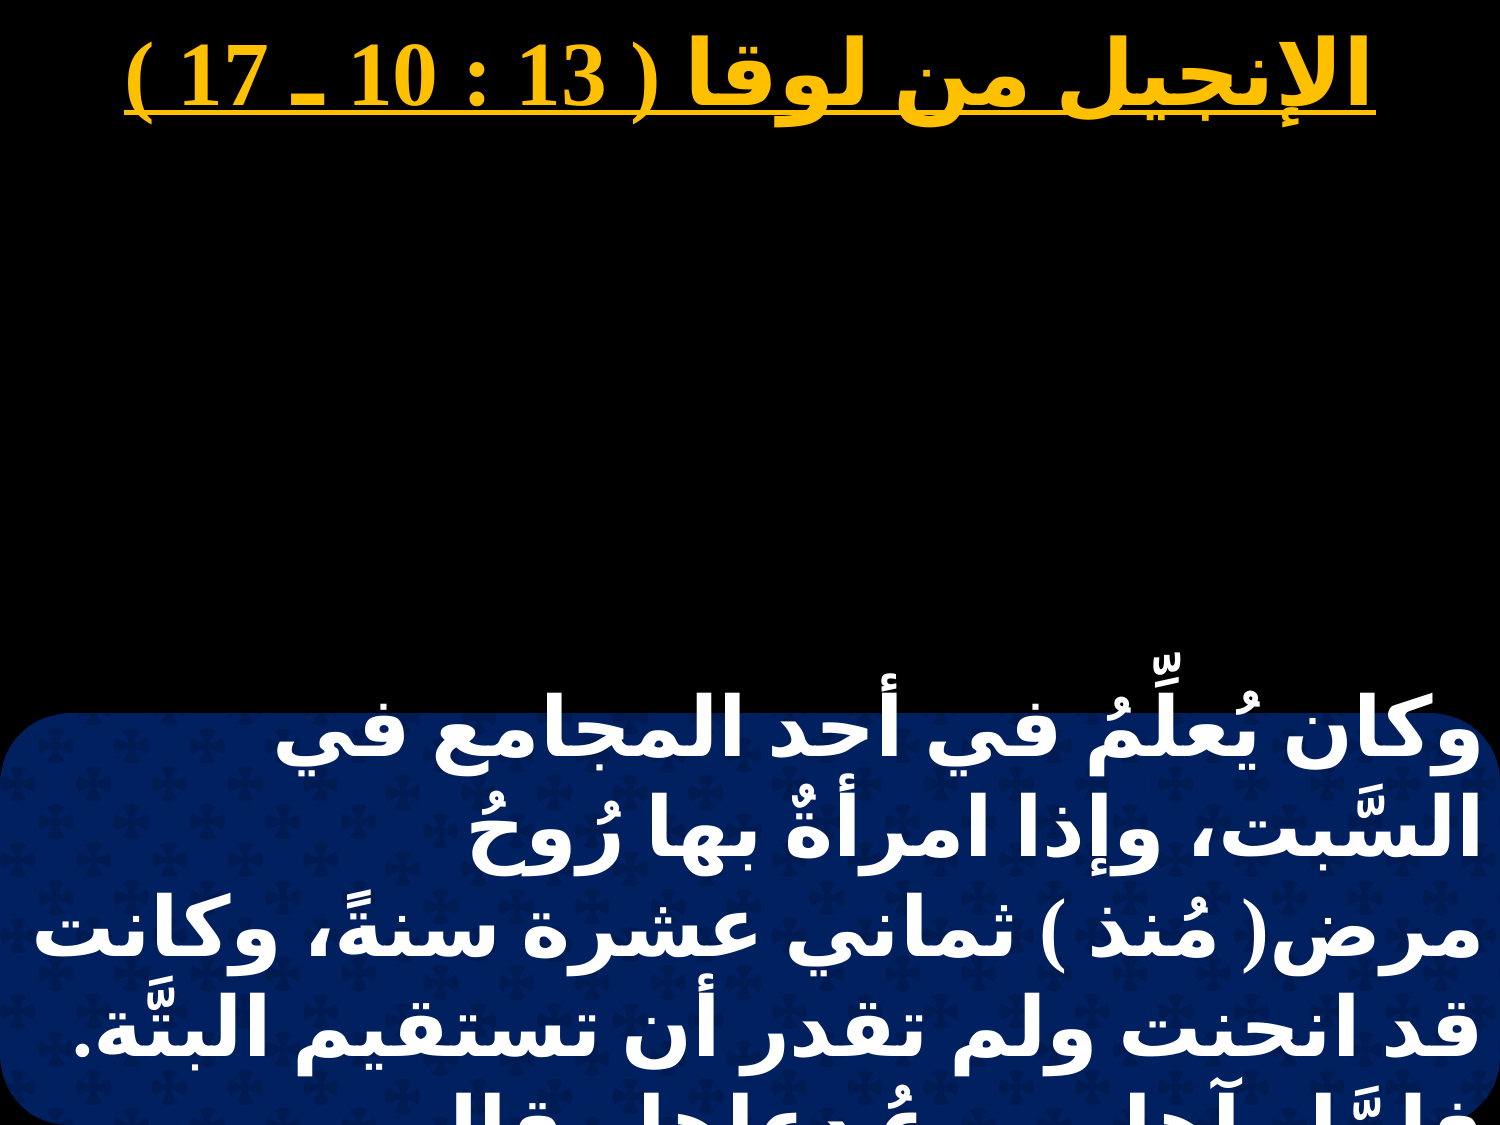

الإنجيل من لوقا ( 13 : 10 ـ 17 )
وكان يُعلِّمُ في أحد المجامع في السَّبت، وإذا امرأةٌ بها رُوحُ مرض( مُنذ ) ثماني عشرة سنةً، وكانت قد انحنت ولم تقدر أن تستقيم البتَّة. فلمَّا رآها يسوعُ دعاها وقال